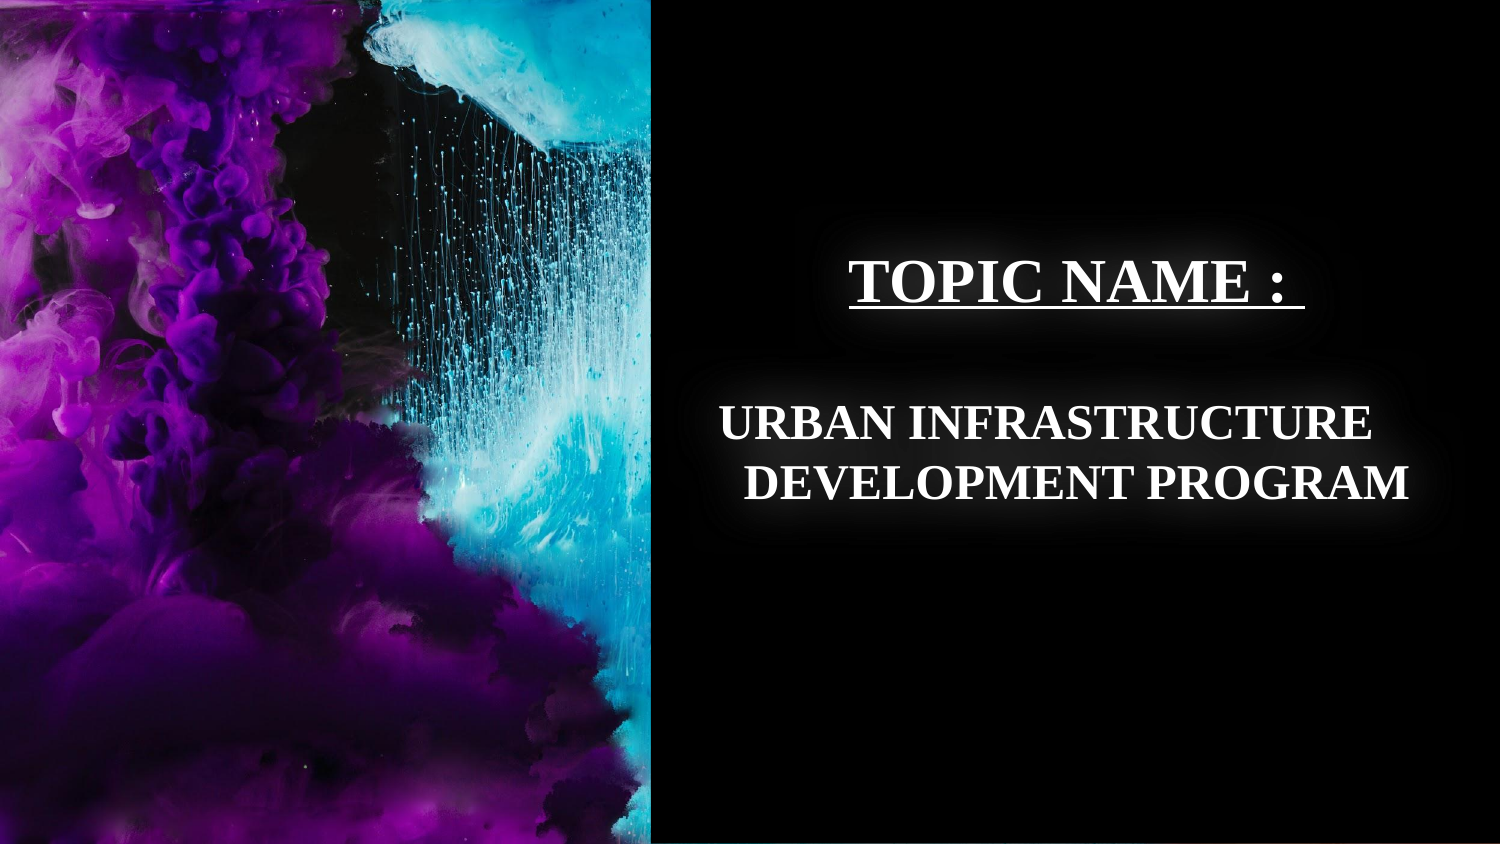

TOPIC NAME :

URBAN INFRASTRUCTURE      DEVELOPMENT PROGRAM